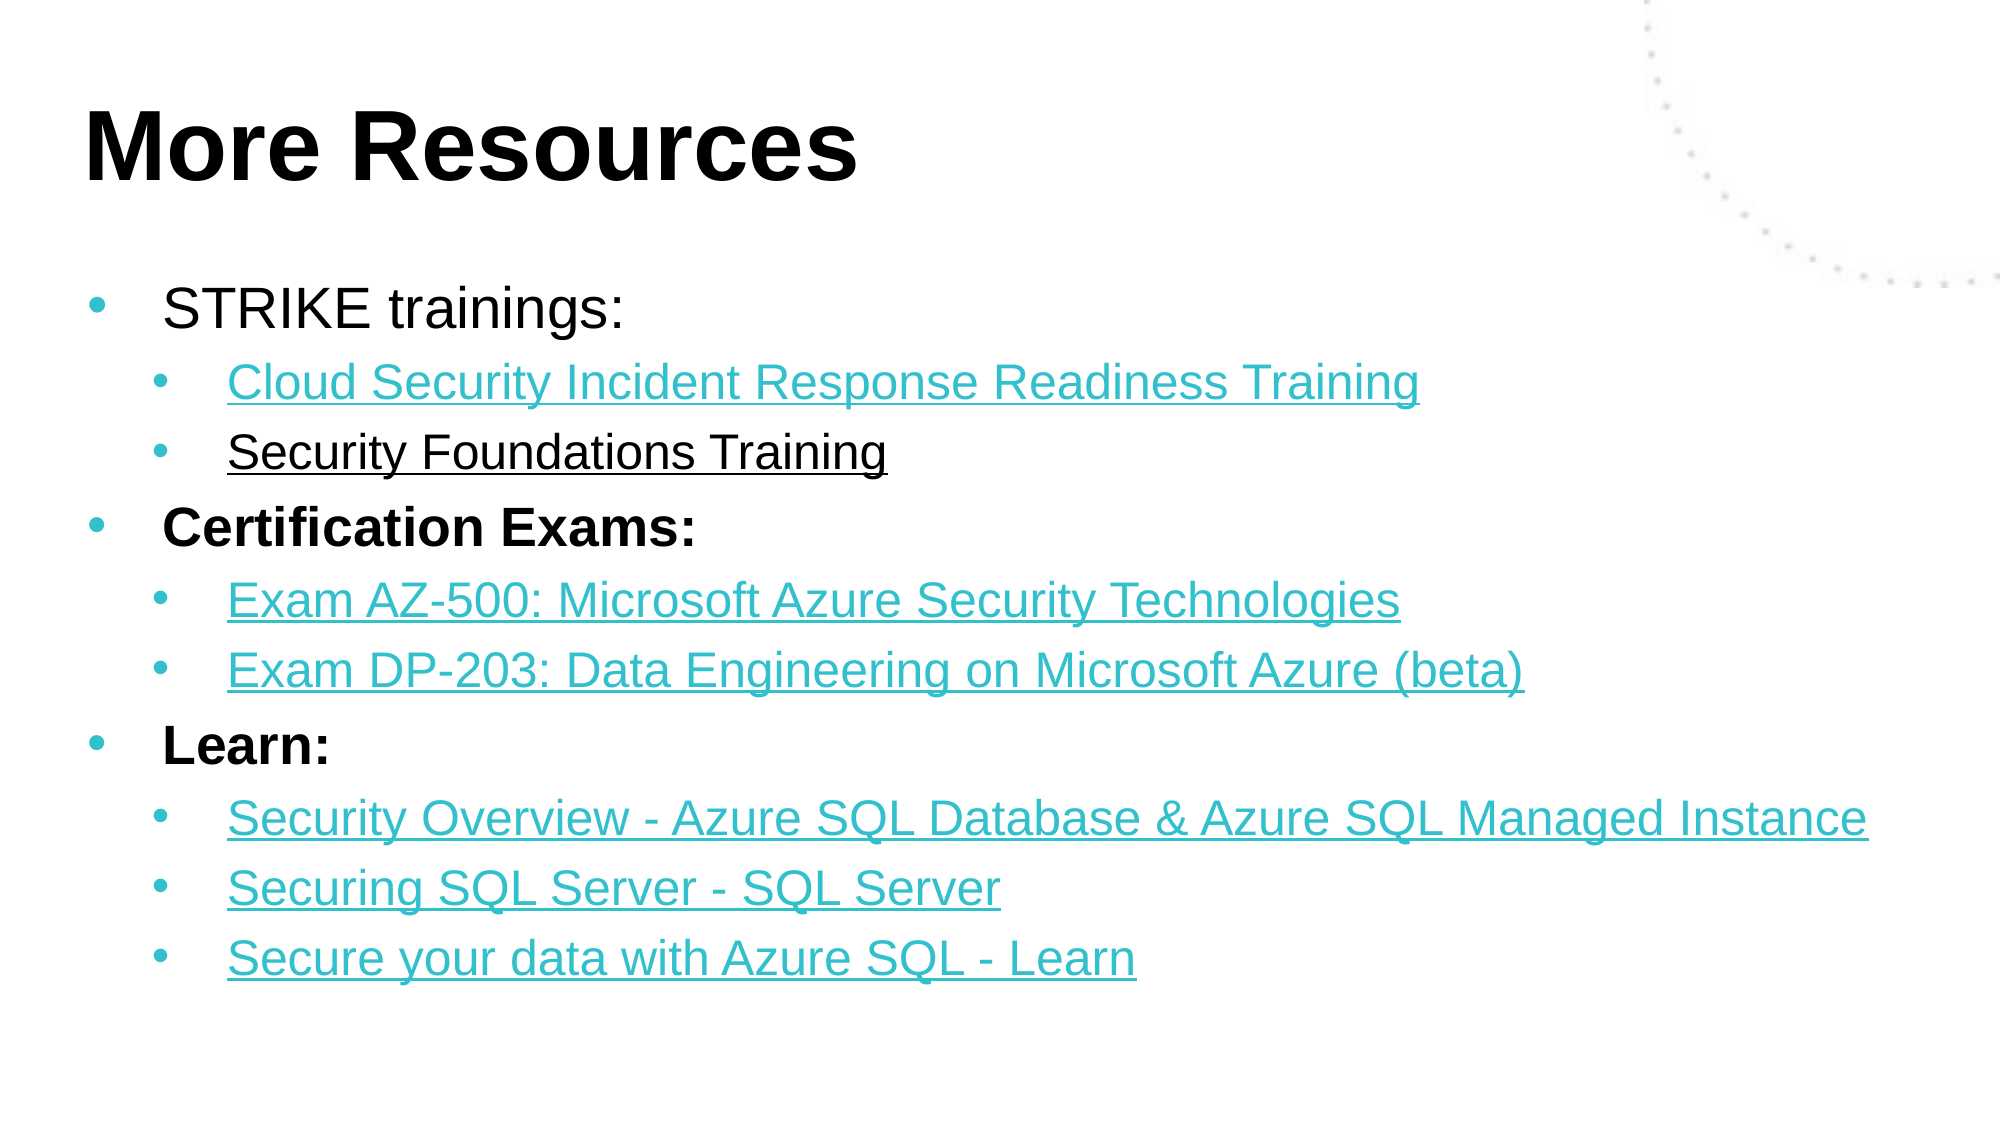

# More Resources
STRIKE trainings:
Cloud Security Incident Response Readiness Training
Security Foundations Training
Certification Exams:
Exam AZ-500: Microsoft Azure Security Technologies
Exam DP-203: Data Engineering on Microsoft Azure (beta)
Learn:
Security Overview - Azure SQL Database & Azure SQL Managed Instance
Securing SQL Server - SQL Server
Secure your data with Azure SQL - Learn